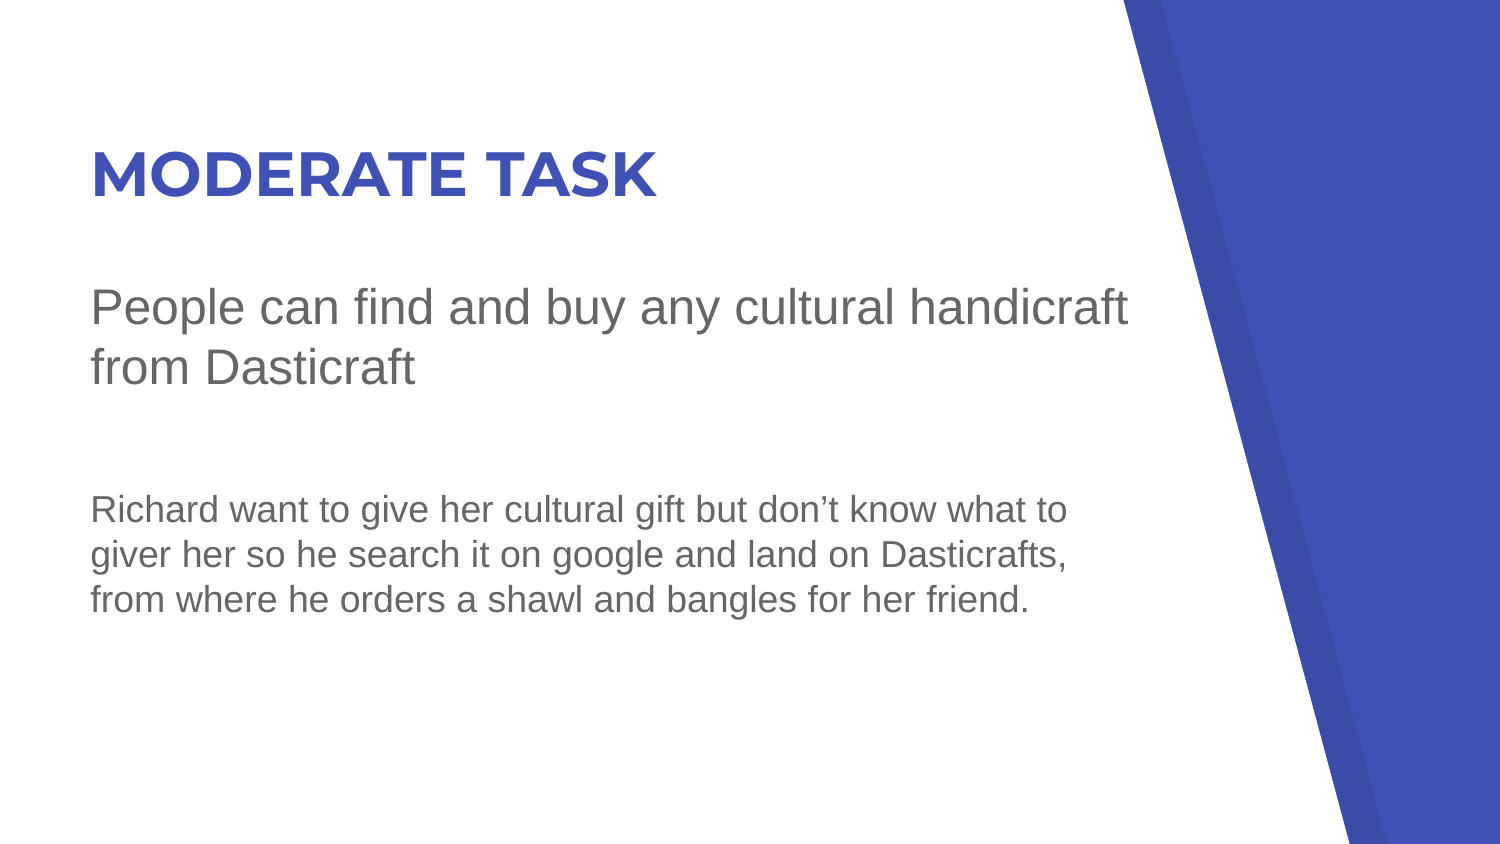

# MODERATE TASK
People can find and buy any cultural handicraft from Dasticraft

Richard want to give her cultural gift but don’t know what to giver her so he search it on google and land on Dasticrafts, from where he orders a shawl and bangles for her friend.